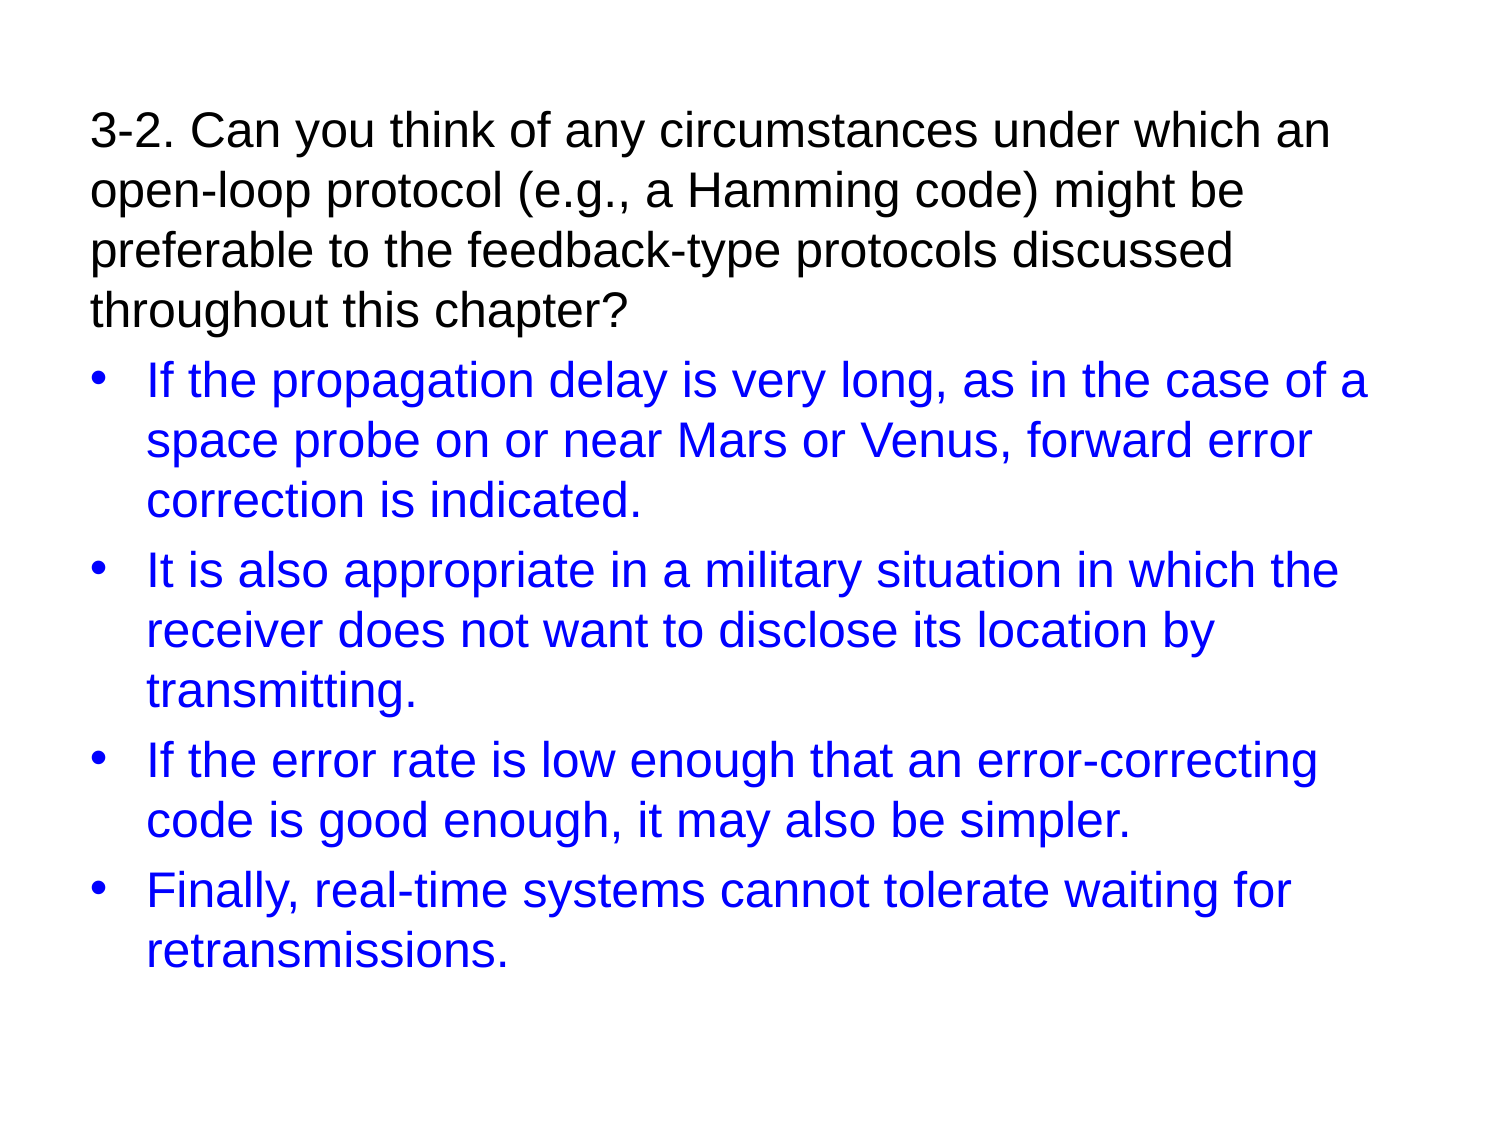

3-2. Can you think of any circumstances under which an open-loop protocol (e.g., a Hamming code) might be preferable to the feedback-type protocols discussed throughout this chapter?
If the propagation delay is very long, as in the case of a space probe on or near Mars or Venus, forward error correction is indicated.
It is also appropriate in a military situation in which the receiver does not want to disclose its location by transmitting.
If the error rate is low enough that an error-correcting code is good enough, it may also be simpler.
Finally, real-time systems cannot tolerate waiting for retransmissions.